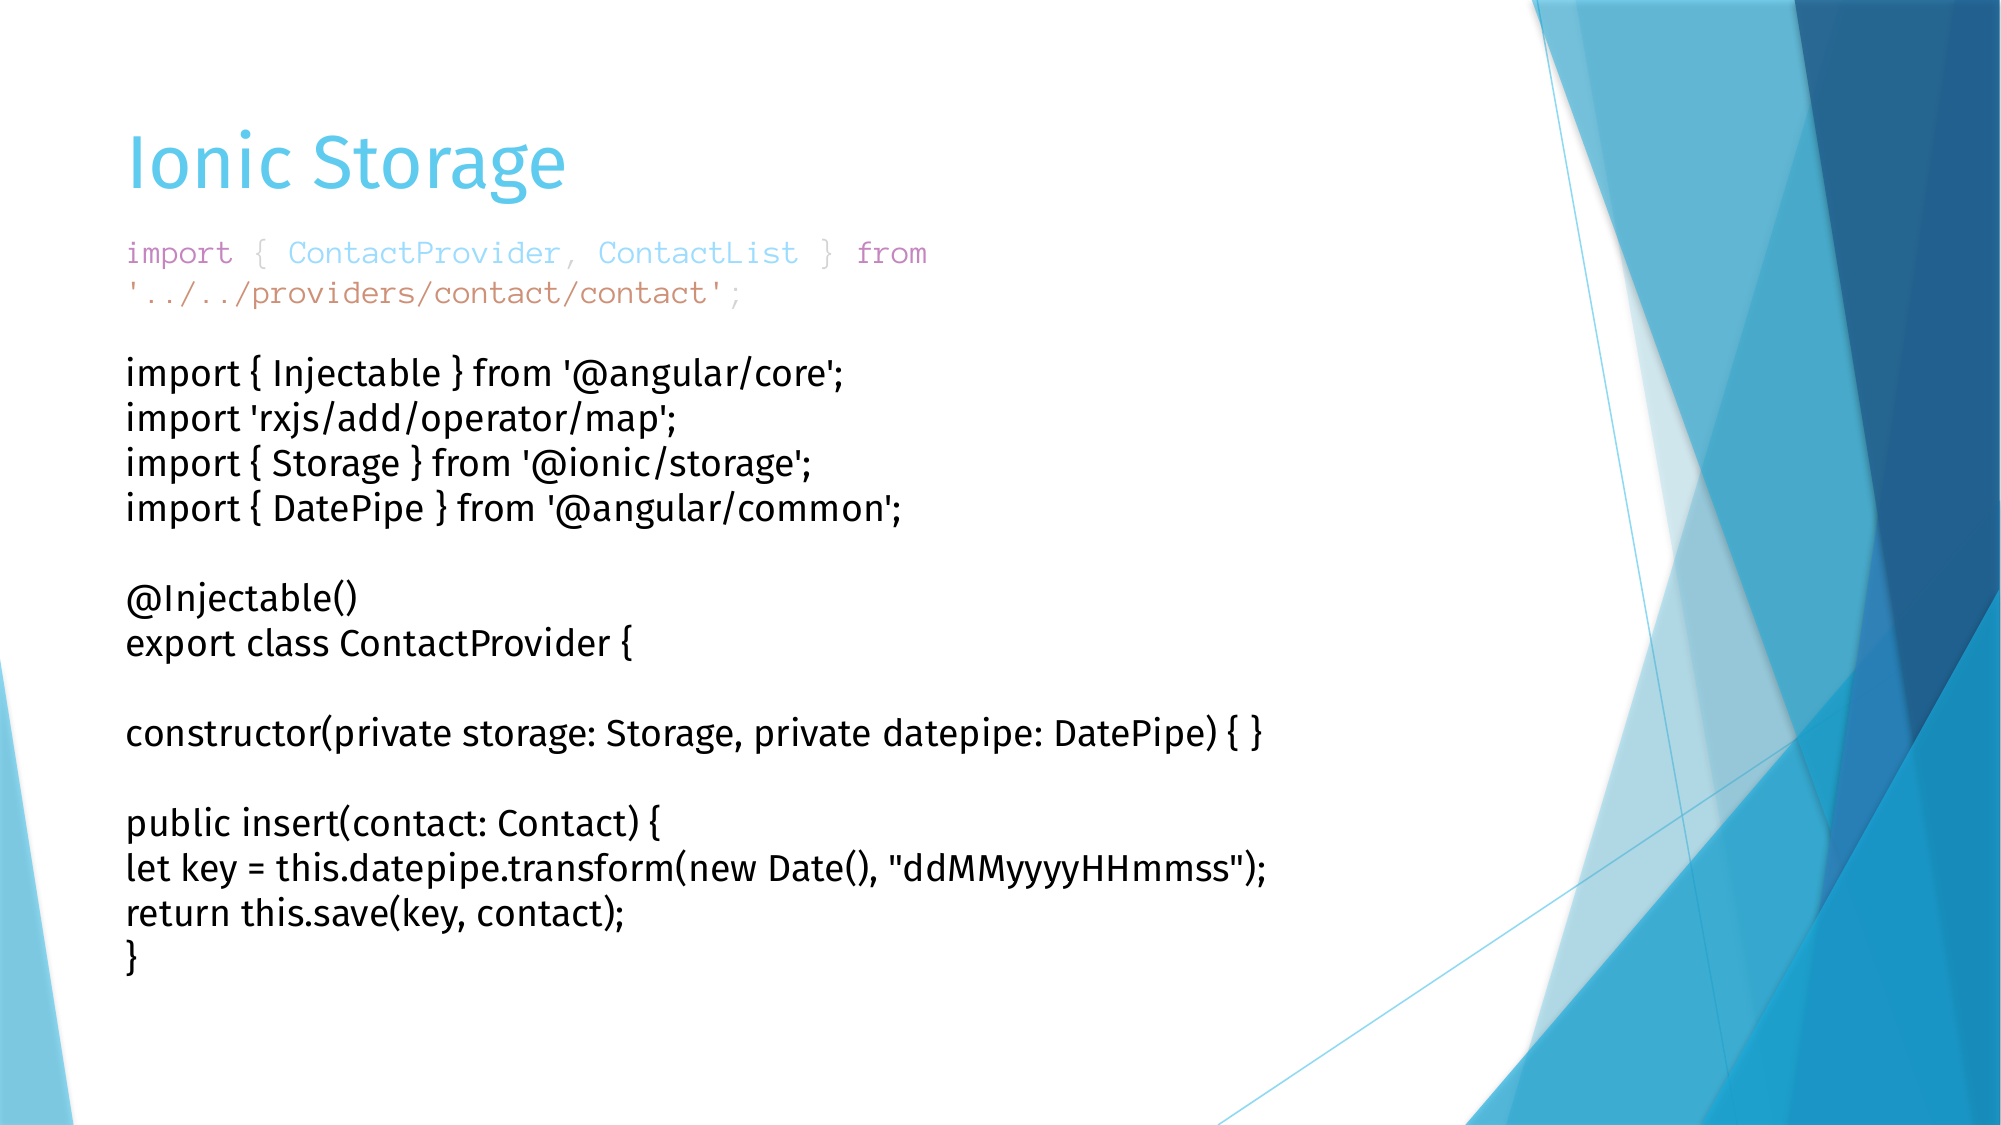

# Ionic Storage
import { ContactProvider, ContactList } from '../../providers/contact/contact';
import { Injectable } from '@angular/core';
import 'rxjs/add/operator/map';
import { Storage } from '@ionic/storage';
import { DatePipe } from '@angular/common';
@Injectable()
export class ContactProvider {
constructor(private storage: Storage, private datepipe: DatePipe) { }
public insert(contact: Contact) {
let key = this.datepipe.transform(new Date(), "ddMMyyyyHHmmss");
return this.save(key, contact);
}